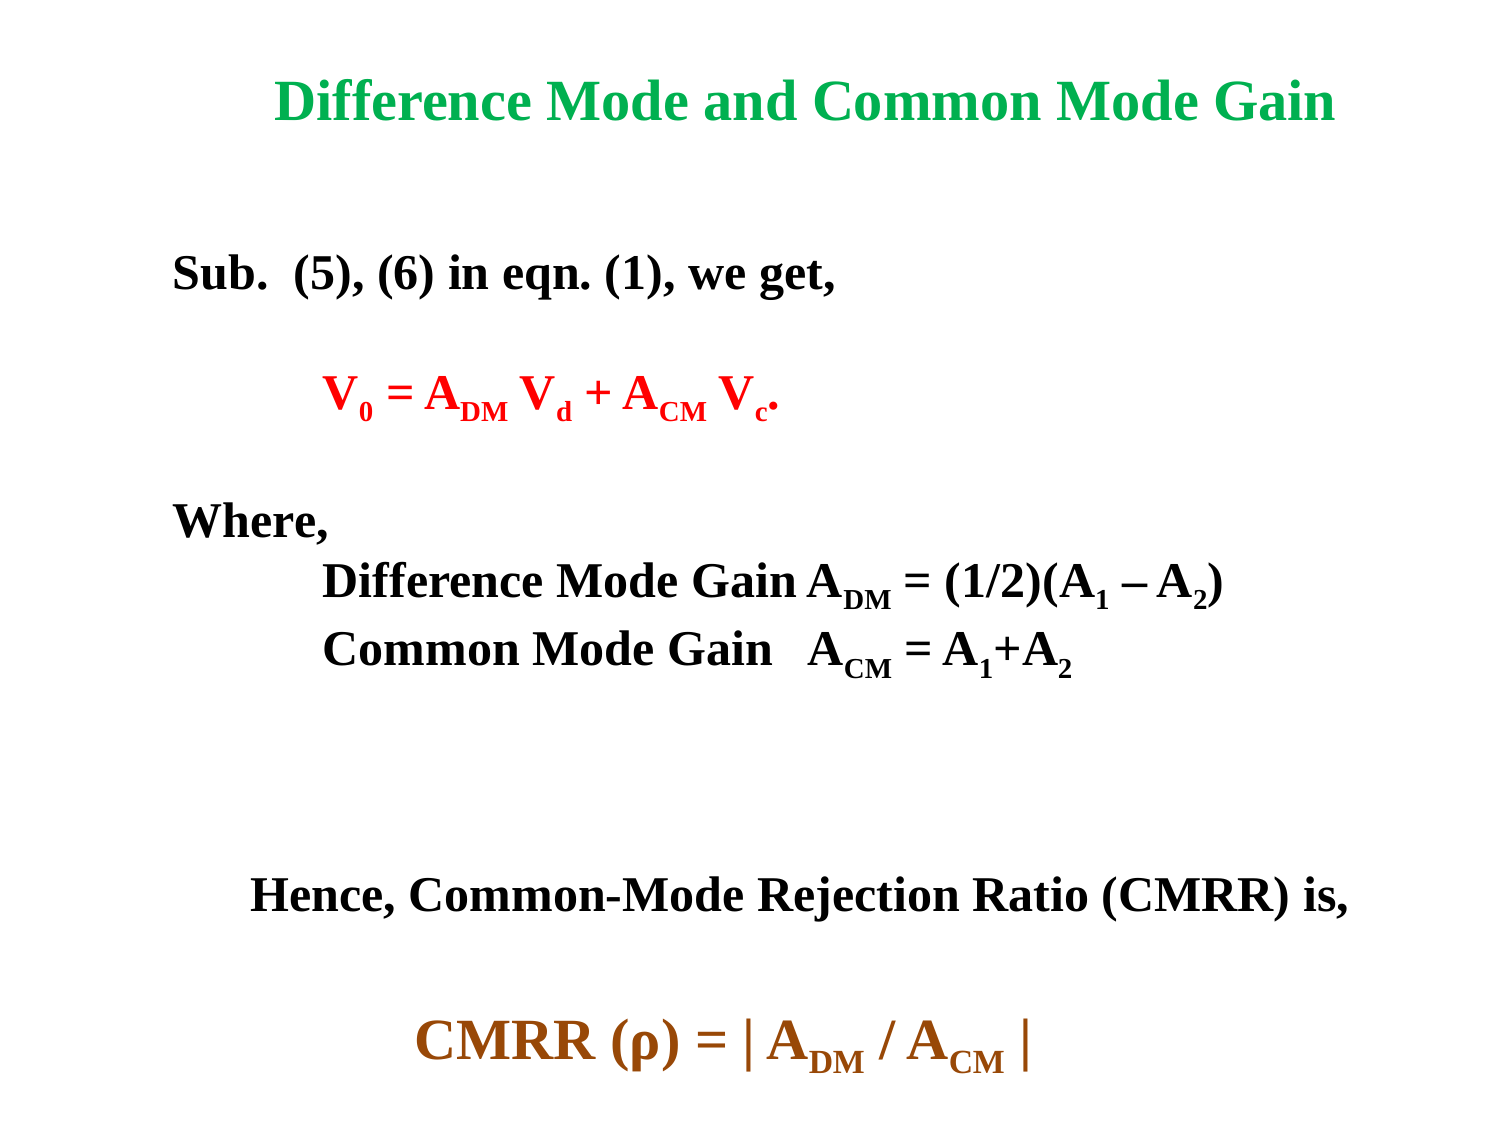

Difference Mode and Common Mode Gain
Sub.  (5), (6) in eqn. (1), we get,

	V0 = ADM Vd + ACM Vc.

Where,
	Difference Mode Gain ADM = (1/2)(A1 – A2)
	Common Mode Gain   ACM = A1+A2
Hence, Common-Mode Rejection Ratio (CMRR) is,
	 CMRR (ρ) = | ADM / ACM |